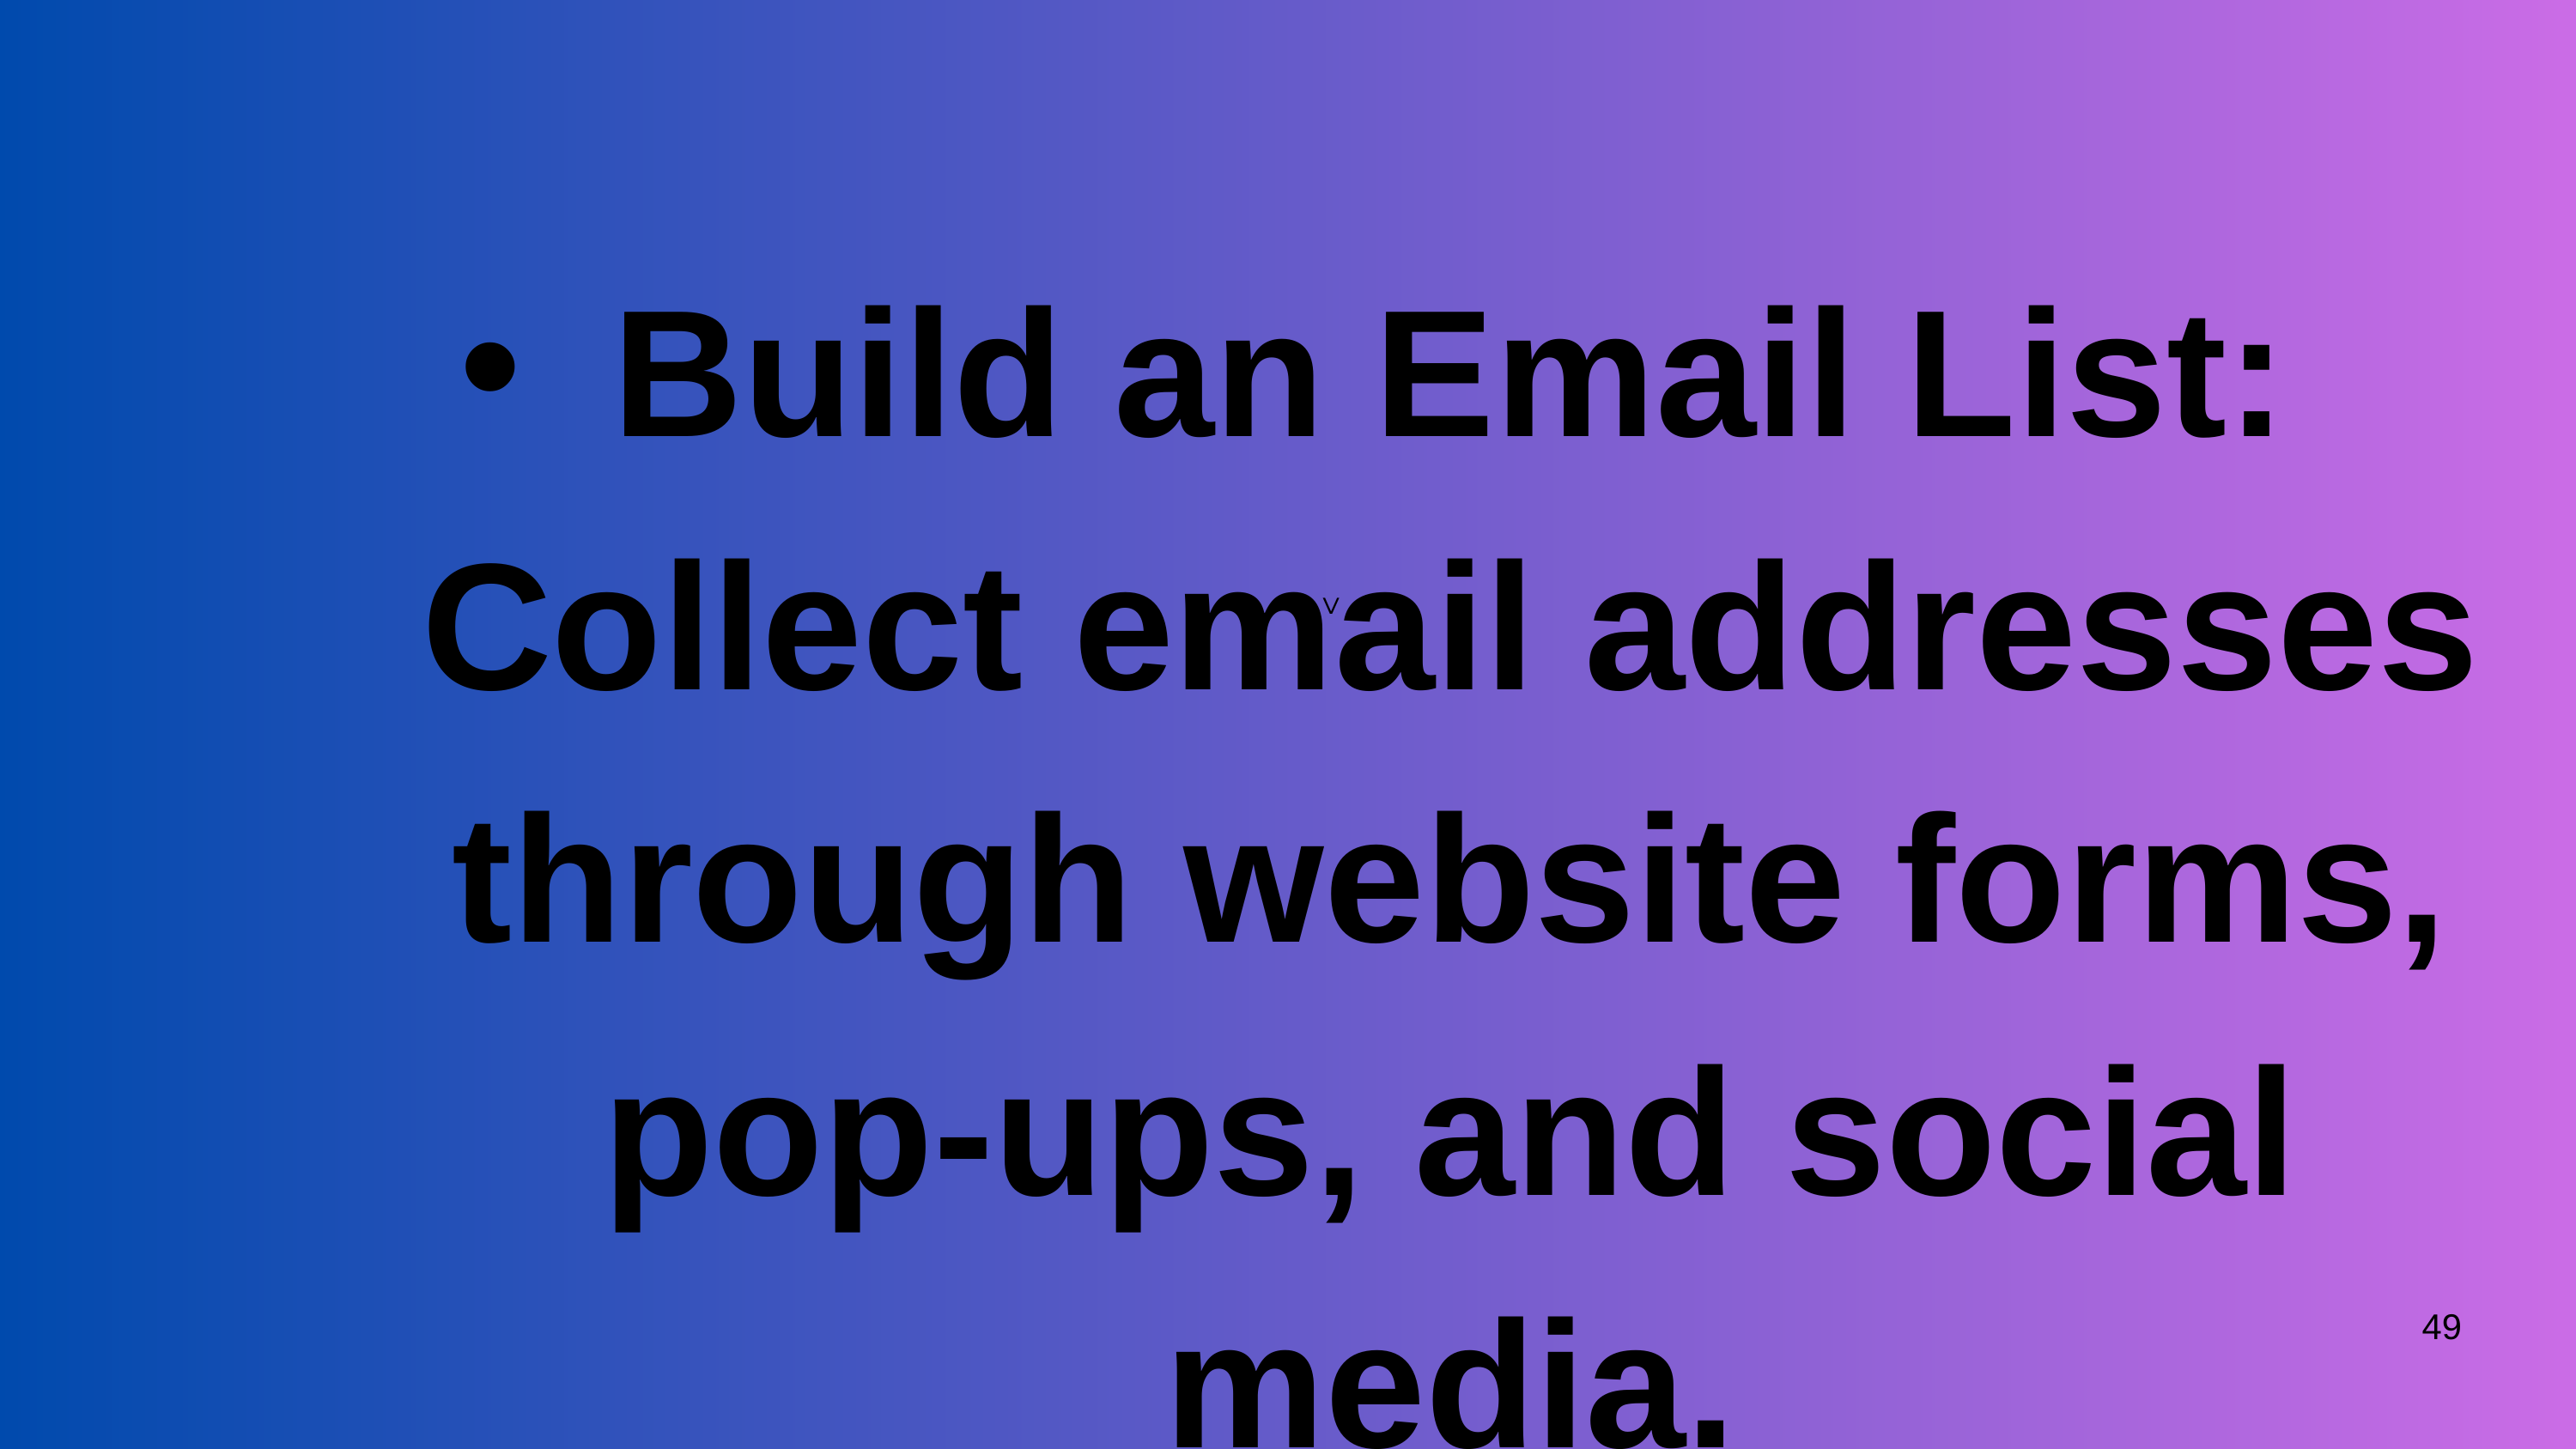

Build an Email List: Collect email addresses through website forms, pop-ups, and social media.

v
49